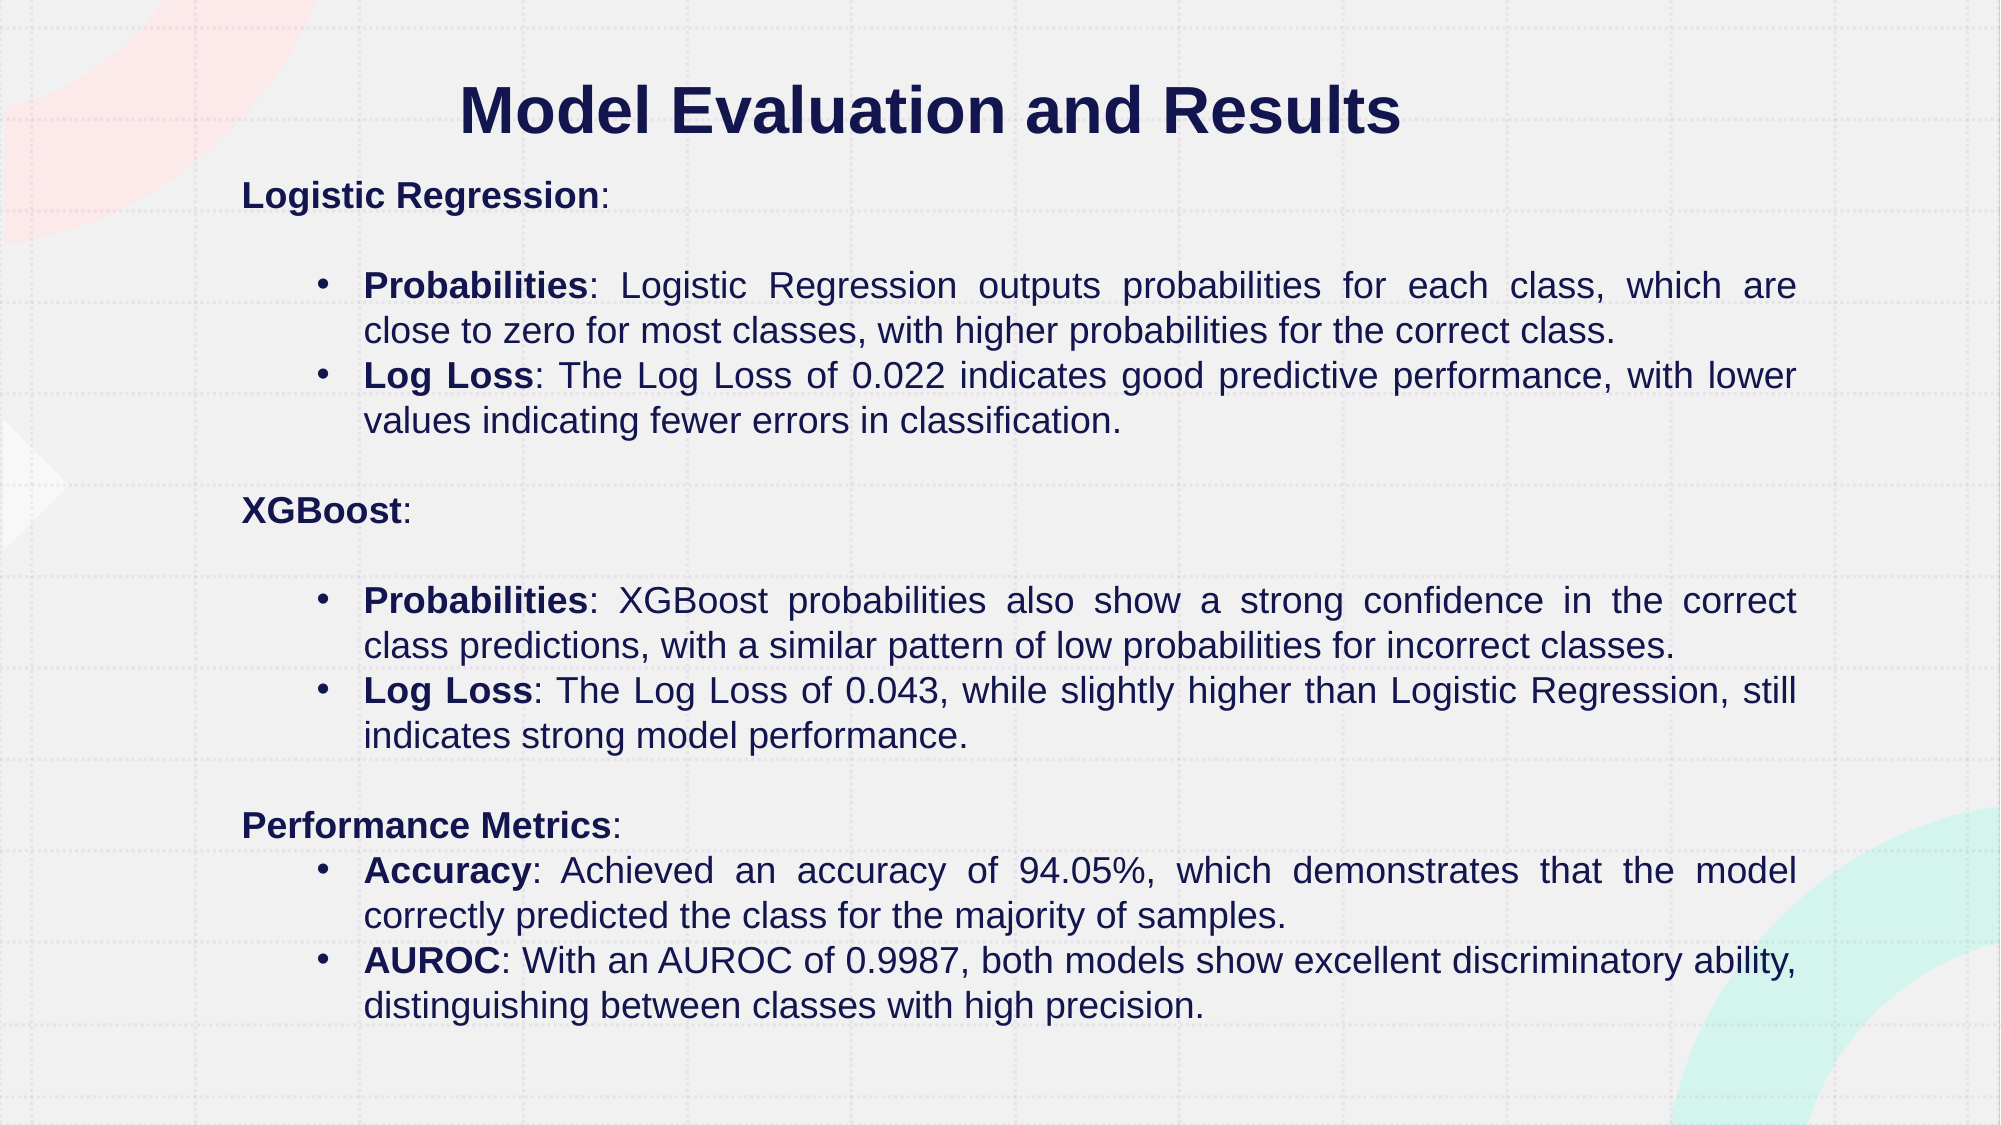

# Model Evaluation and Results
Logistic Regression:

Probabilities: Logistic Regression outputs probabilities for each class, which are close to zero for most classes, with higher probabilities for the correct class.
Log Loss: The Log Loss of 0.022 indicates good predictive performance, with lower values indicating fewer errors in classification.

XGBoost:

Probabilities: XGBoost probabilities also show a strong confidence in the correct class predictions, with a similar pattern of low probabilities for incorrect classes.
Log Loss: The Log Loss of 0.043, while slightly higher than Logistic Regression, still indicates strong model performance.

Performance Metrics:
Accuracy: Achieved an accuracy of 94.05%, which demonstrates that the model correctly predicted the class for the majority of samples.
AUROC: With an AUROC of 0.9987, both models show excellent discriminatory ability, distinguishing between classes with high precision.